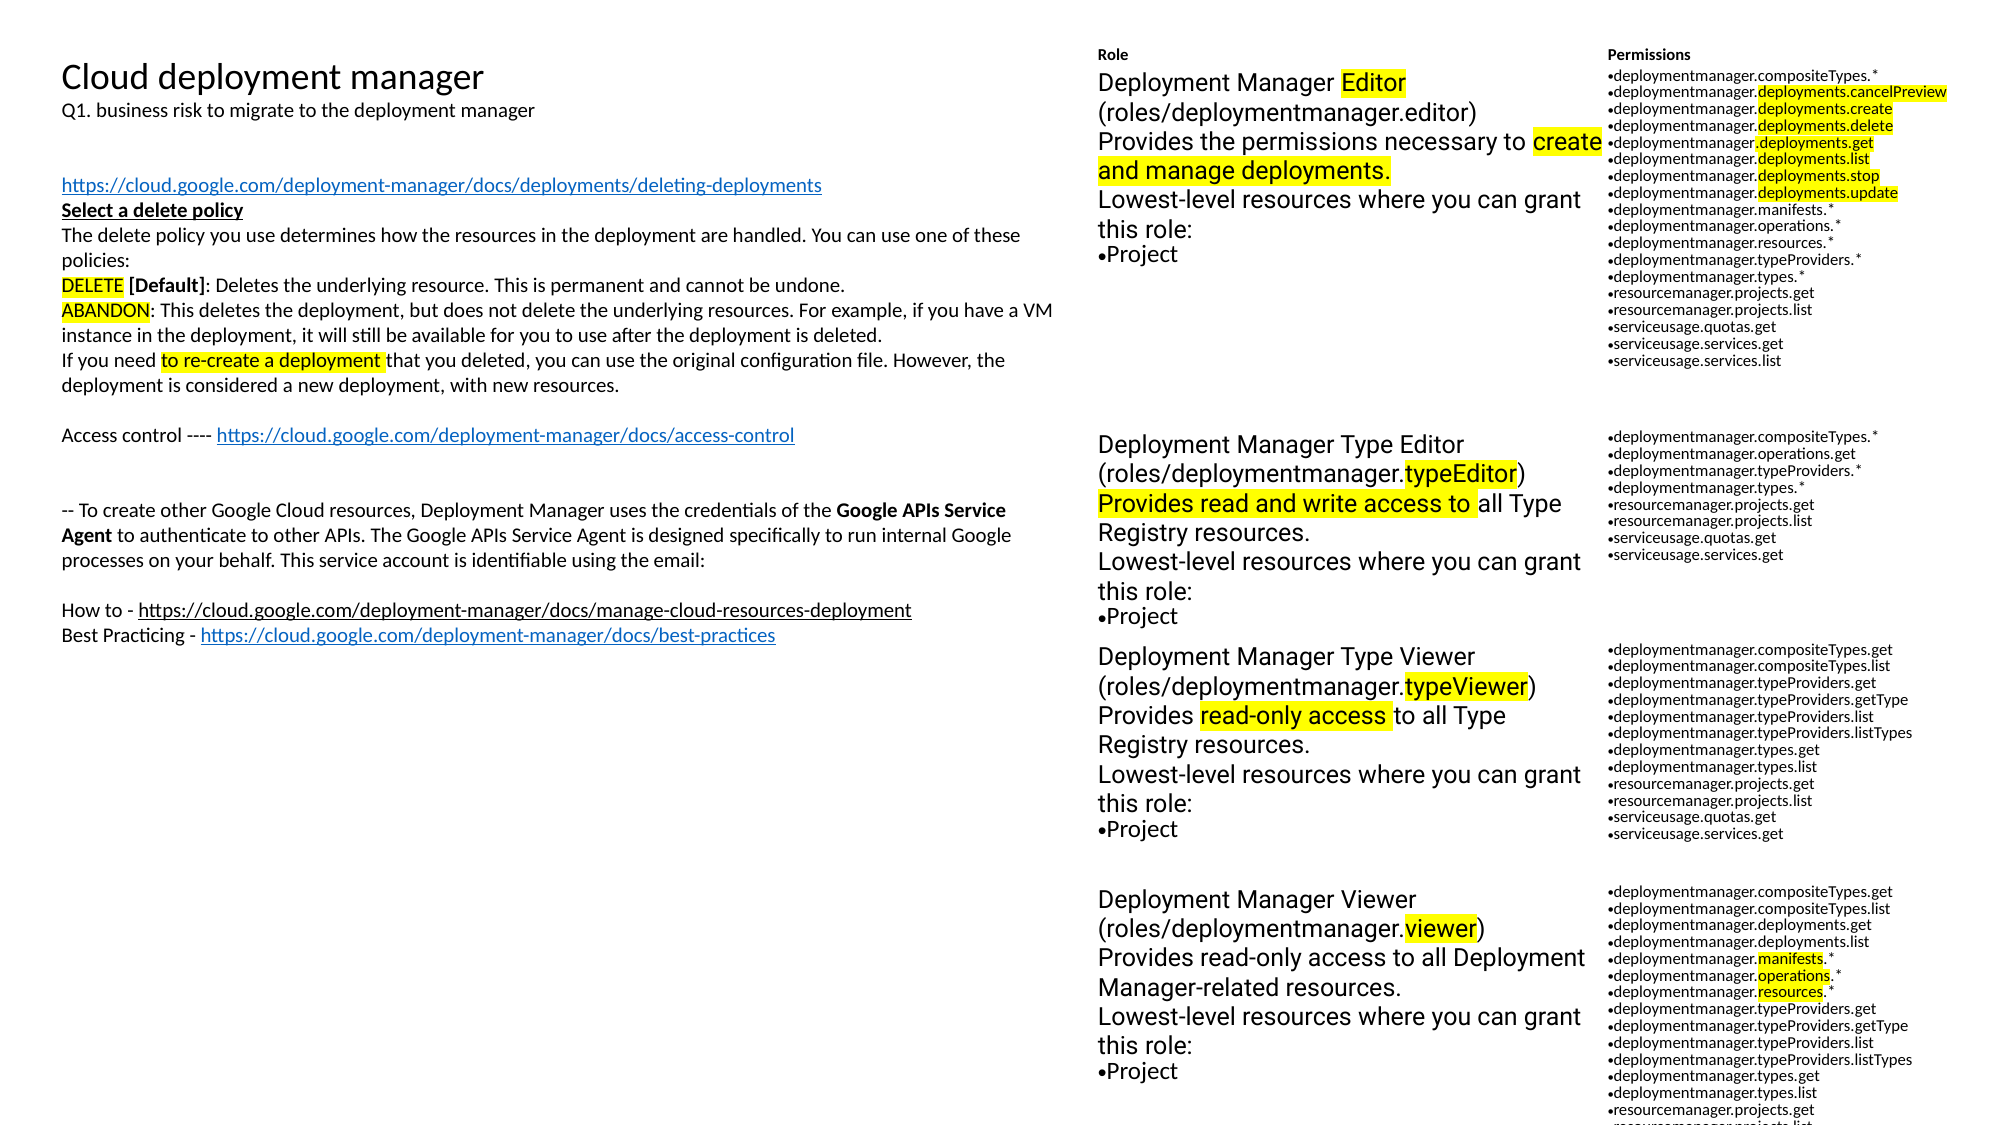

Cloud deployment manager
Q1. business risk to migrate to the deployment manager

https://cloud.google.com/deployment-manager/docs/deployments/deleting-deployments
Select a delete policy
The delete policy you use determines how the resources in the deployment are handled. You can use one of these policies:
DELETE [Default]: Deletes the underlying resource. This is permanent and cannot be undone.
ABANDON: This deletes the deployment, but does not delete the underlying resources. For example, if you have a VM instance in the deployment, it will still be available for you to use after the deployment is deleted.
If you need to re-create a deployment that you deleted, you can use the original configuration file. However, the deployment is considered a new deployment, with new resources.

Access control ---- https://cloud.google.com/deployment-manager/docs/access-control

-- To create other Google Cloud resources, Deployment Manager uses the credentials of the Google APIs Service Agent to authenticate to other APIs. The Google APIs Service Agent is designed specifically to run internal Google processes on your behalf. This service account is identifiable using the email:
How to - https://cloud.google.com/deployment-manager/docs/manage-cloud-resources-deployment
Best Practicing - https://cloud.google.com/deployment-manager/docs/best-practices
| Role | Permissions |
| --- | --- |
| Deployment Manager Editor (roles/deploymentmanager.editor) Provides the permissions necessary to create and manage deployments. Lowest-level resources where you can grant this role: Project | deploymentmanager.compositeTypes.\* deploymentmanager.deployments.cancelPreview deploymentmanager.deployments.create deploymentmanager.deployments.delete deploymentmanager.deployments.get deploymentmanager.deployments.list deploymentmanager.deployments.stop deploymentmanager.deployments.update deploymentmanager.manifests.\* deploymentmanager.operations.\* deploymentmanager.resources.\* deploymentmanager.typeProviders.\* deploymentmanager.types.\* resourcemanager.projects.get resourcemanager.projects.list serviceusage.quotas.get serviceusage.services.get serviceusage.services.list |
| Deployment Manager Type Editor (roles/deploymentmanager.typeEditor) Provides read and write access to all Type Registry resources. Lowest-level resources where you can grant this role: Project | deploymentmanager.compositeTypes.\* deploymentmanager.operations.get deploymentmanager.typeProviders.\* deploymentmanager.types.\* resourcemanager.projects.get resourcemanager.projects.list serviceusage.quotas.get serviceusage.services.get |
| Deployment Manager Type Viewer (roles/deploymentmanager.typeViewer) Provides read-only access to all Type Registry resources. Lowest-level resources where you can grant this role: Project | deploymentmanager.compositeTypes.get deploymentmanager.compositeTypes.list deploymentmanager.typeProviders.get deploymentmanager.typeProviders.getType deploymentmanager.typeProviders.list deploymentmanager.typeProviders.listTypes deploymentmanager.types.get deploymentmanager.types.list resourcemanager.projects.get resourcemanager.projects.list serviceusage.quotas.get serviceusage.services.get |
| Deployment Manager Viewer (roles/deploymentmanager.viewer) Provides read-only access to all Deployment Manager-related resources. Lowest-level resources where you can grant this role: Project | deploymentmanager.compositeTypes.get deploymentmanager.compositeTypes.list deploymentmanager.deployments.get deploymentmanager.deployments.list deploymentmanager.manifests.\* deploymentmanager.operations.\* deploymentmanager.resources.\* deploymentmanager.typeProviders.get deploymentmanager.typeProviders.getType deploymentmanager.typeProviders.list deploymentmanager.typeProviders.listTypes deploymentmanager.types.get deploymentmanager.types.list resourcemanager.projects.get resourcemanager.projects.list serviceusage.quotas.get serviceusage.services.get serviceusage.services.list |